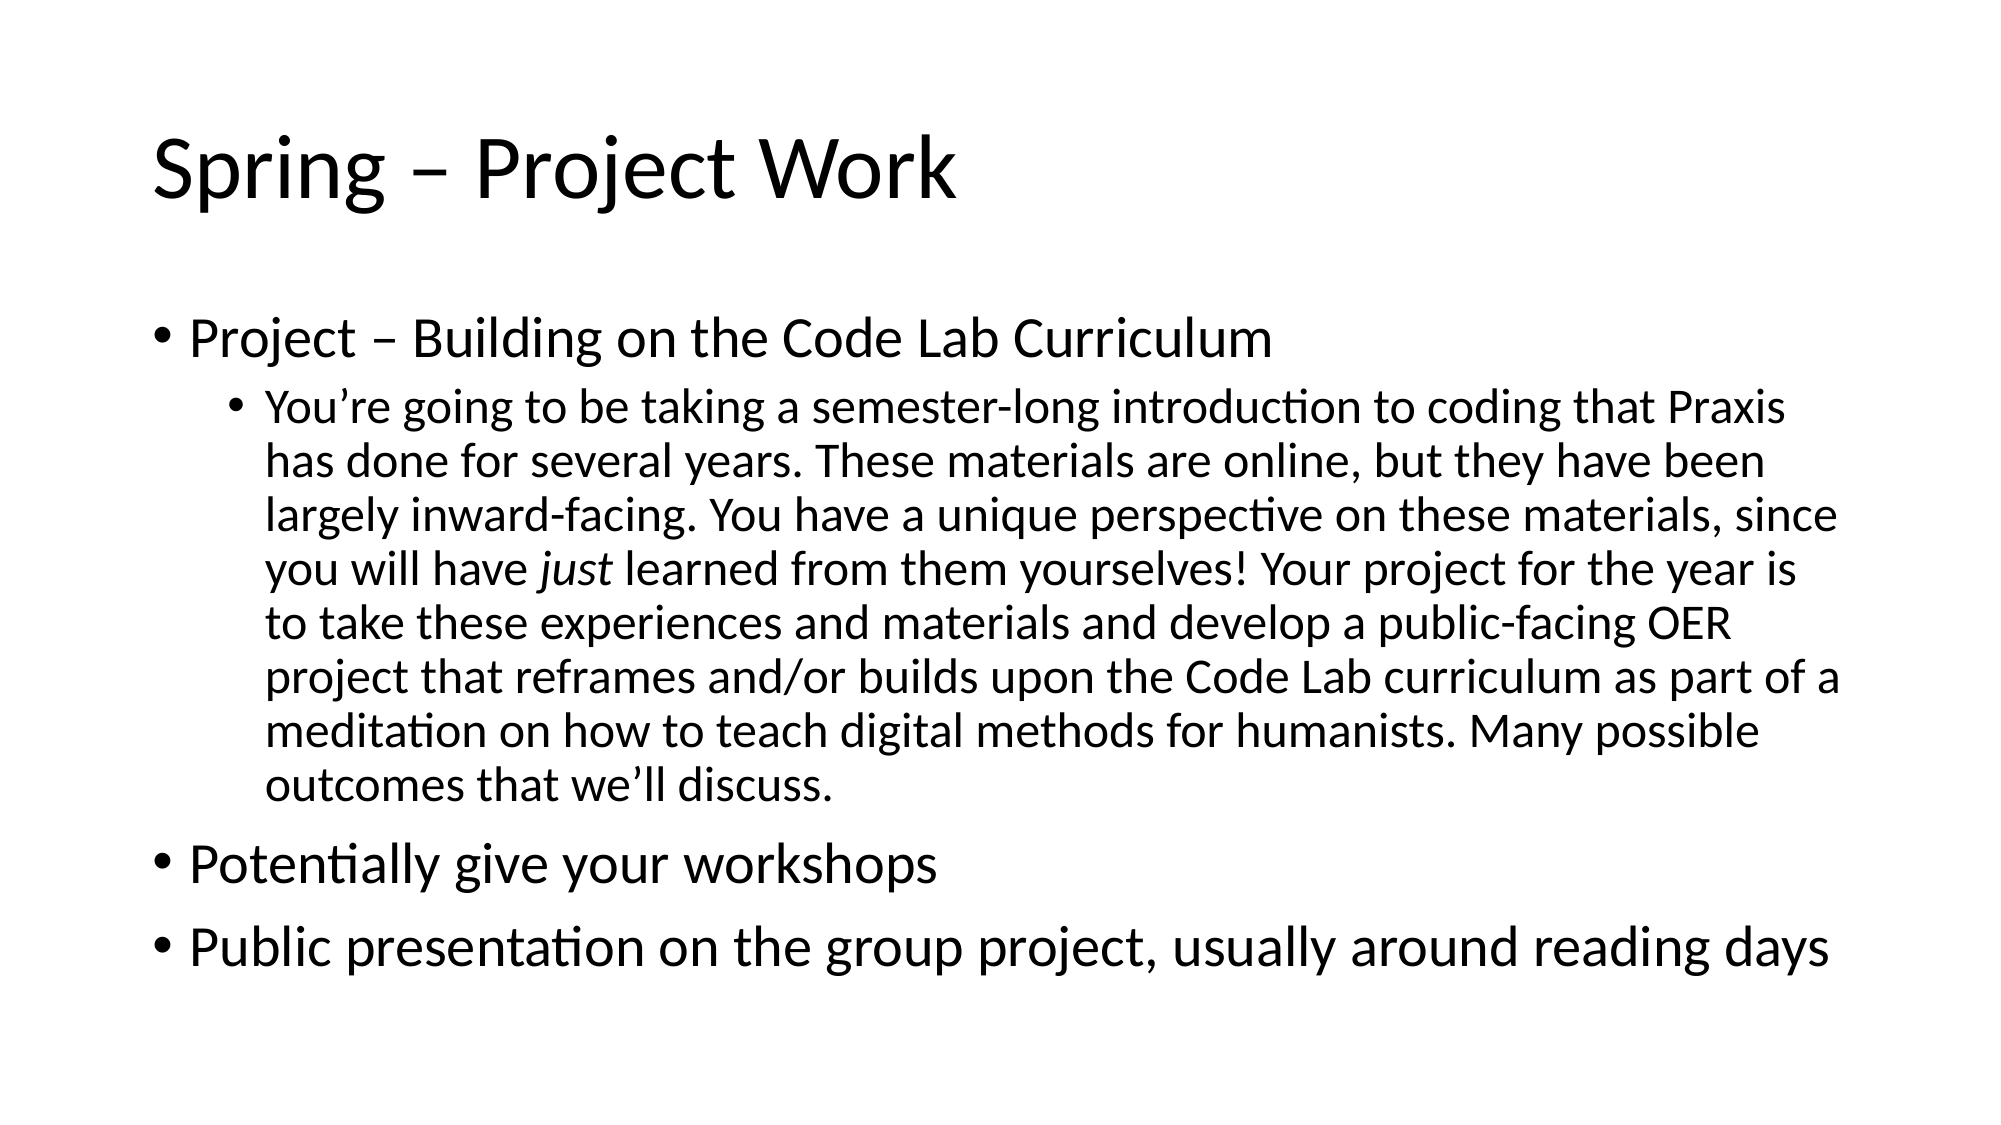

# Spring – Project Work
Project – Building on the Code Lab Curriculum
You’re going to be taking a semester-long introduction to coding that Praxis has done for several years. These materials are online, but they have been largely inward-facing. You have a unique perspective on these materials, since you will have just learned from them yourselves! Your project for the year is to take these experiences and materials and develop a public-facing OER project that reframes and/or builds upon the Code Lab curriculum as part of a meditation on how to teach digital methods for humanists. Many possible outcomes that we’ll discuss.
Potentially give your workshops
Public presentation on the group project, usually around reading days